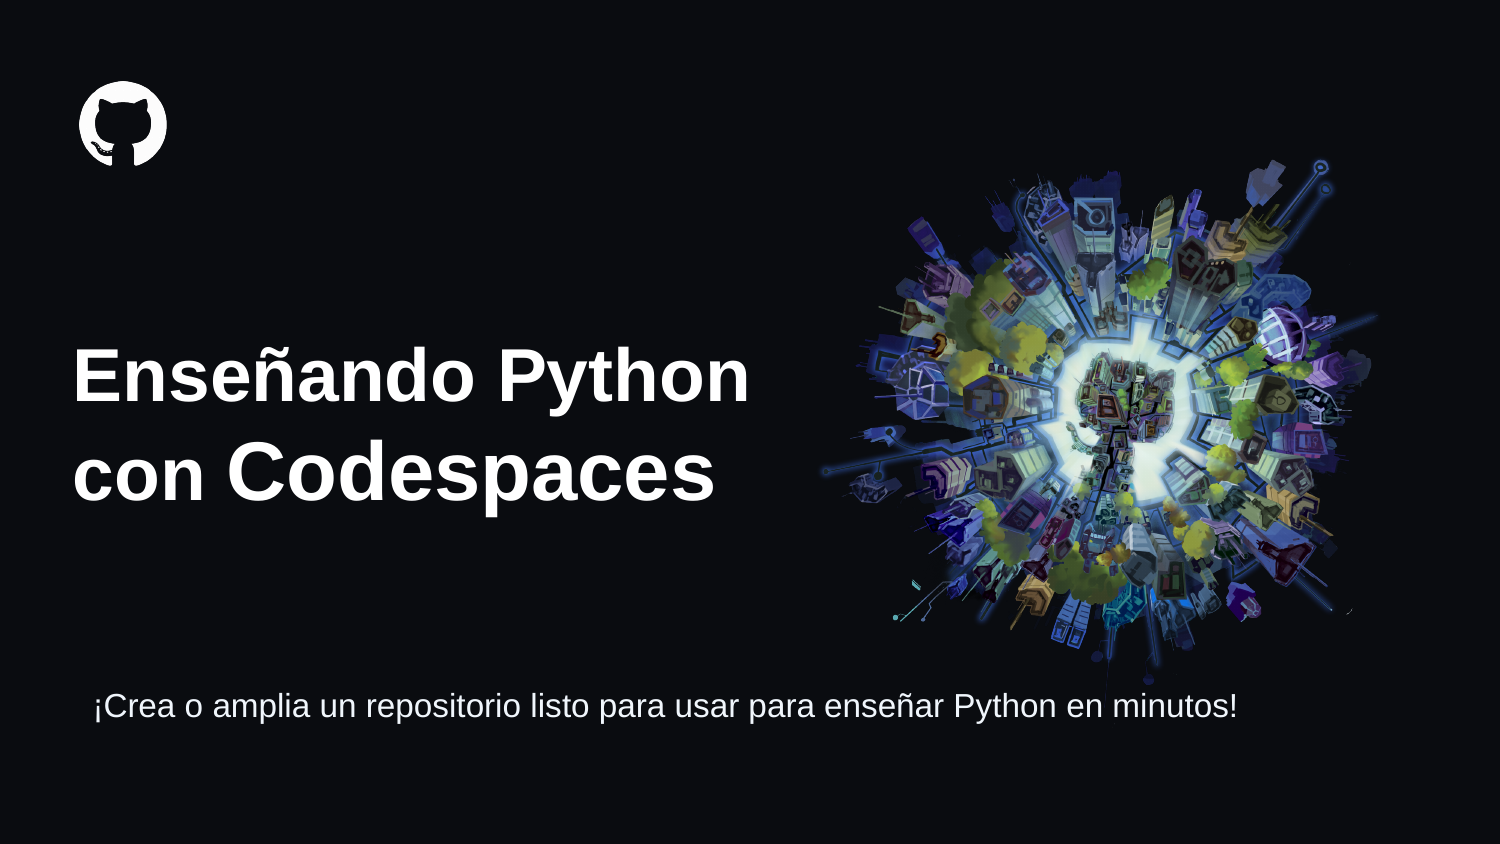

# Enseñando Python con Codespaces
¡Crea o amplia un repositorio listo para usar para enseñar Python en minutos!